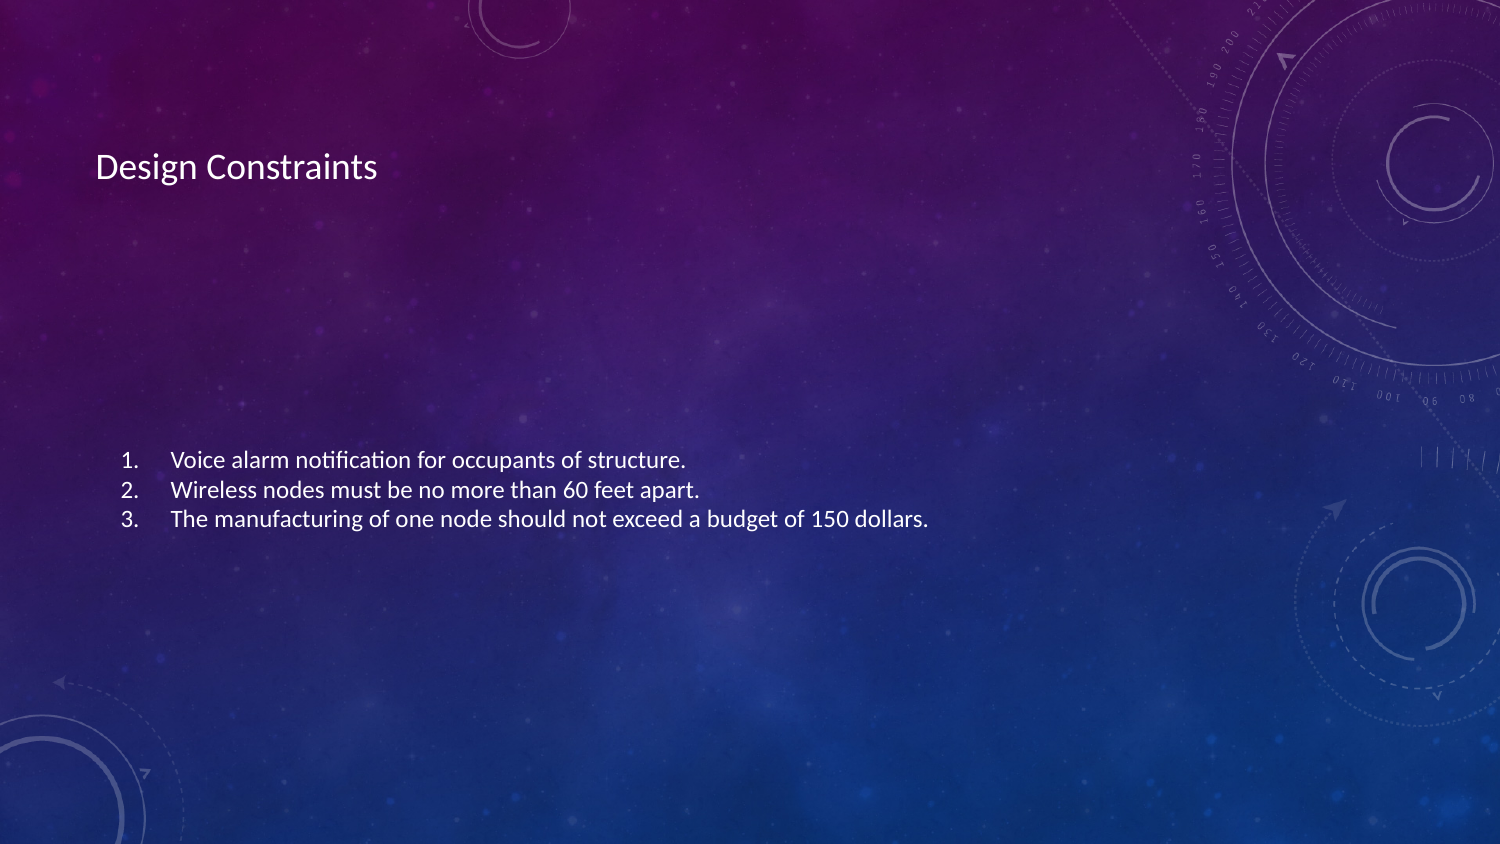

# Design Constraints
Voice alarm notification for occupants of structure.
Wireless nodes must be no more than 60 feet apart.
The manufacturing of one node should not exceed a budget of 150 dollars.